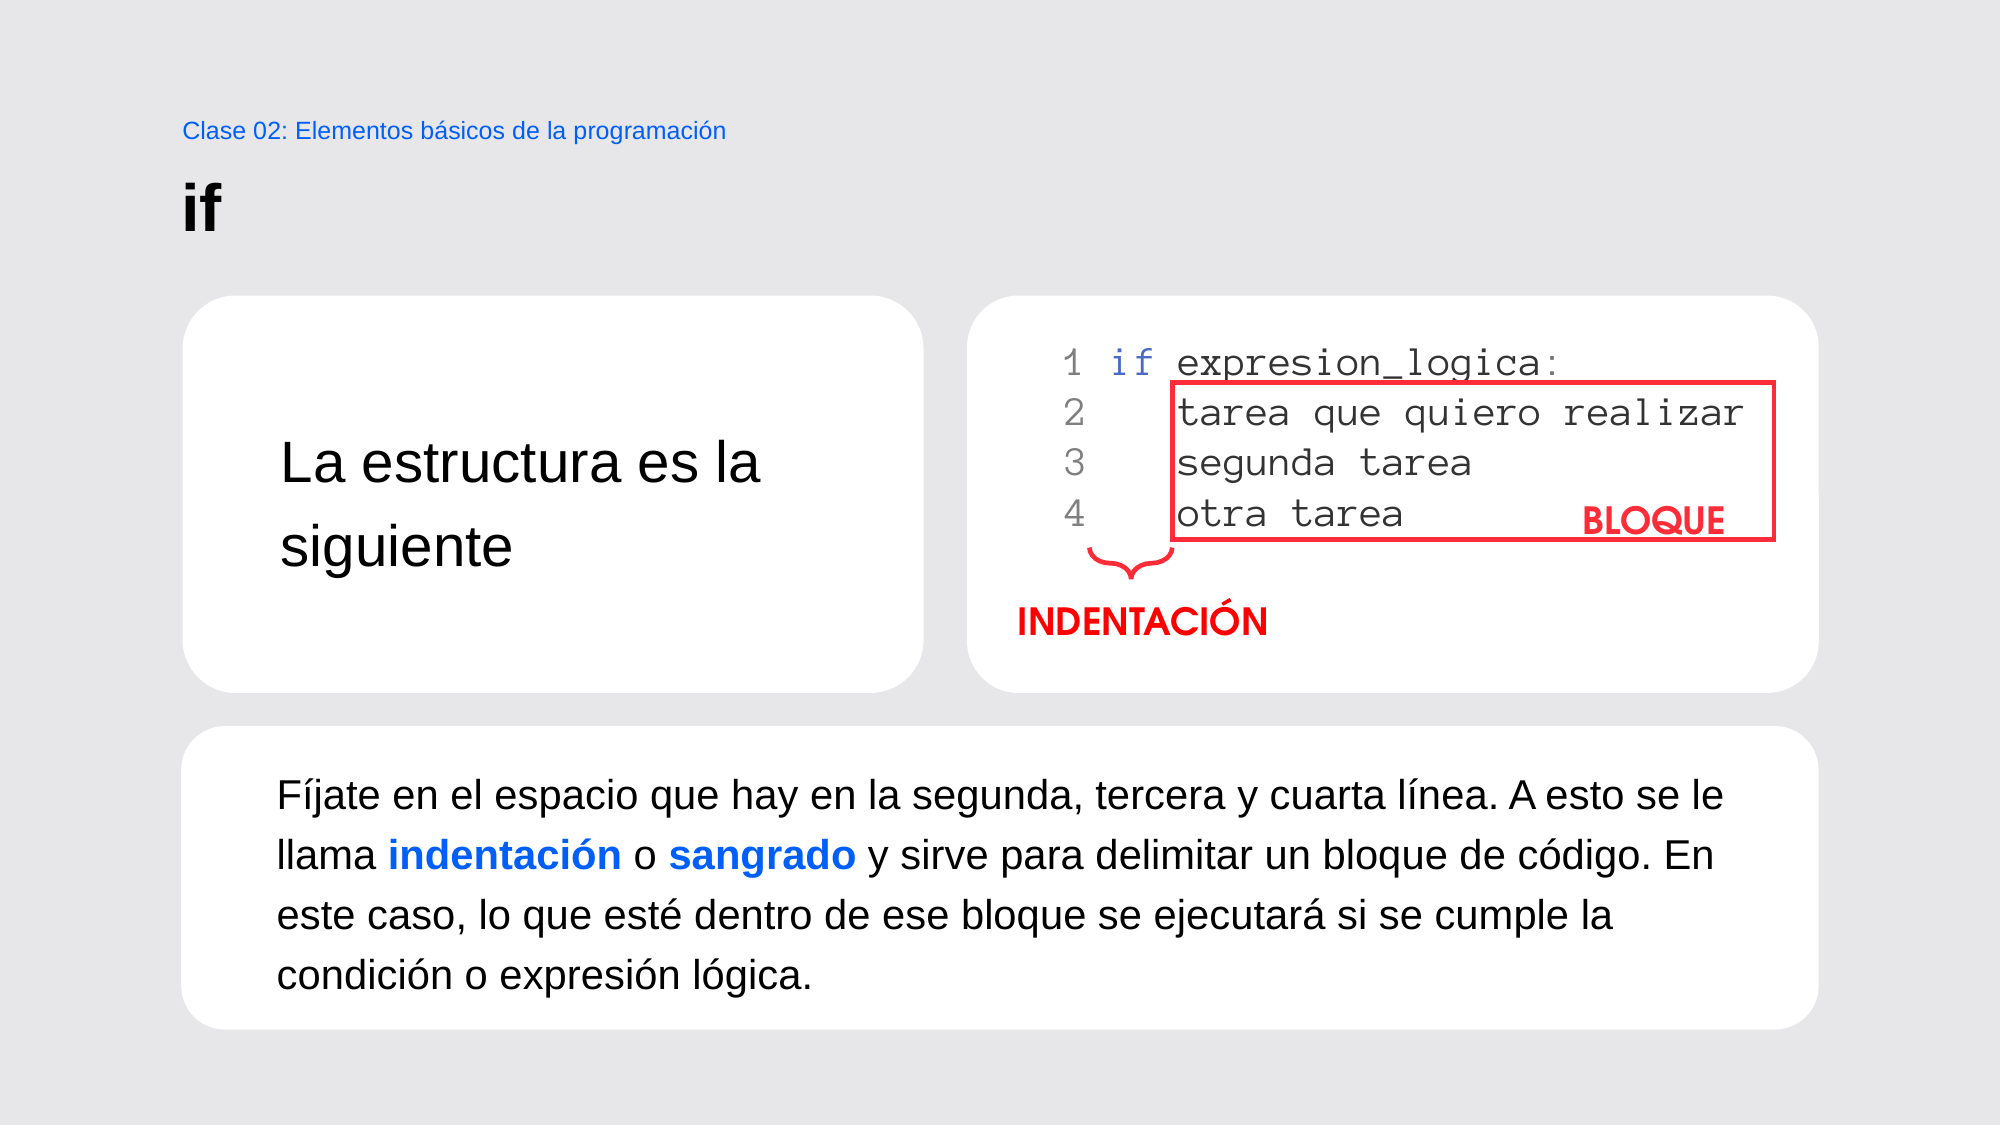

Clase 02: Elementos básicos de la programación
# if
La estructura es la siguiente
1 if expresion_logica:
2    tarea que quiero realizar
3    segunda tarea
4    otra tarea

BLOQUE

INDENTACIÓN
Fíjate en el espacio que hay en la segunda, tercera y cuarta línea. A esto se le llama indentación o sangrado y sirve para delimitar un bloque de código. En este caso, lo que esté dentro de ese bloque se ejecutará si se cumple la condición o expresión lógica.